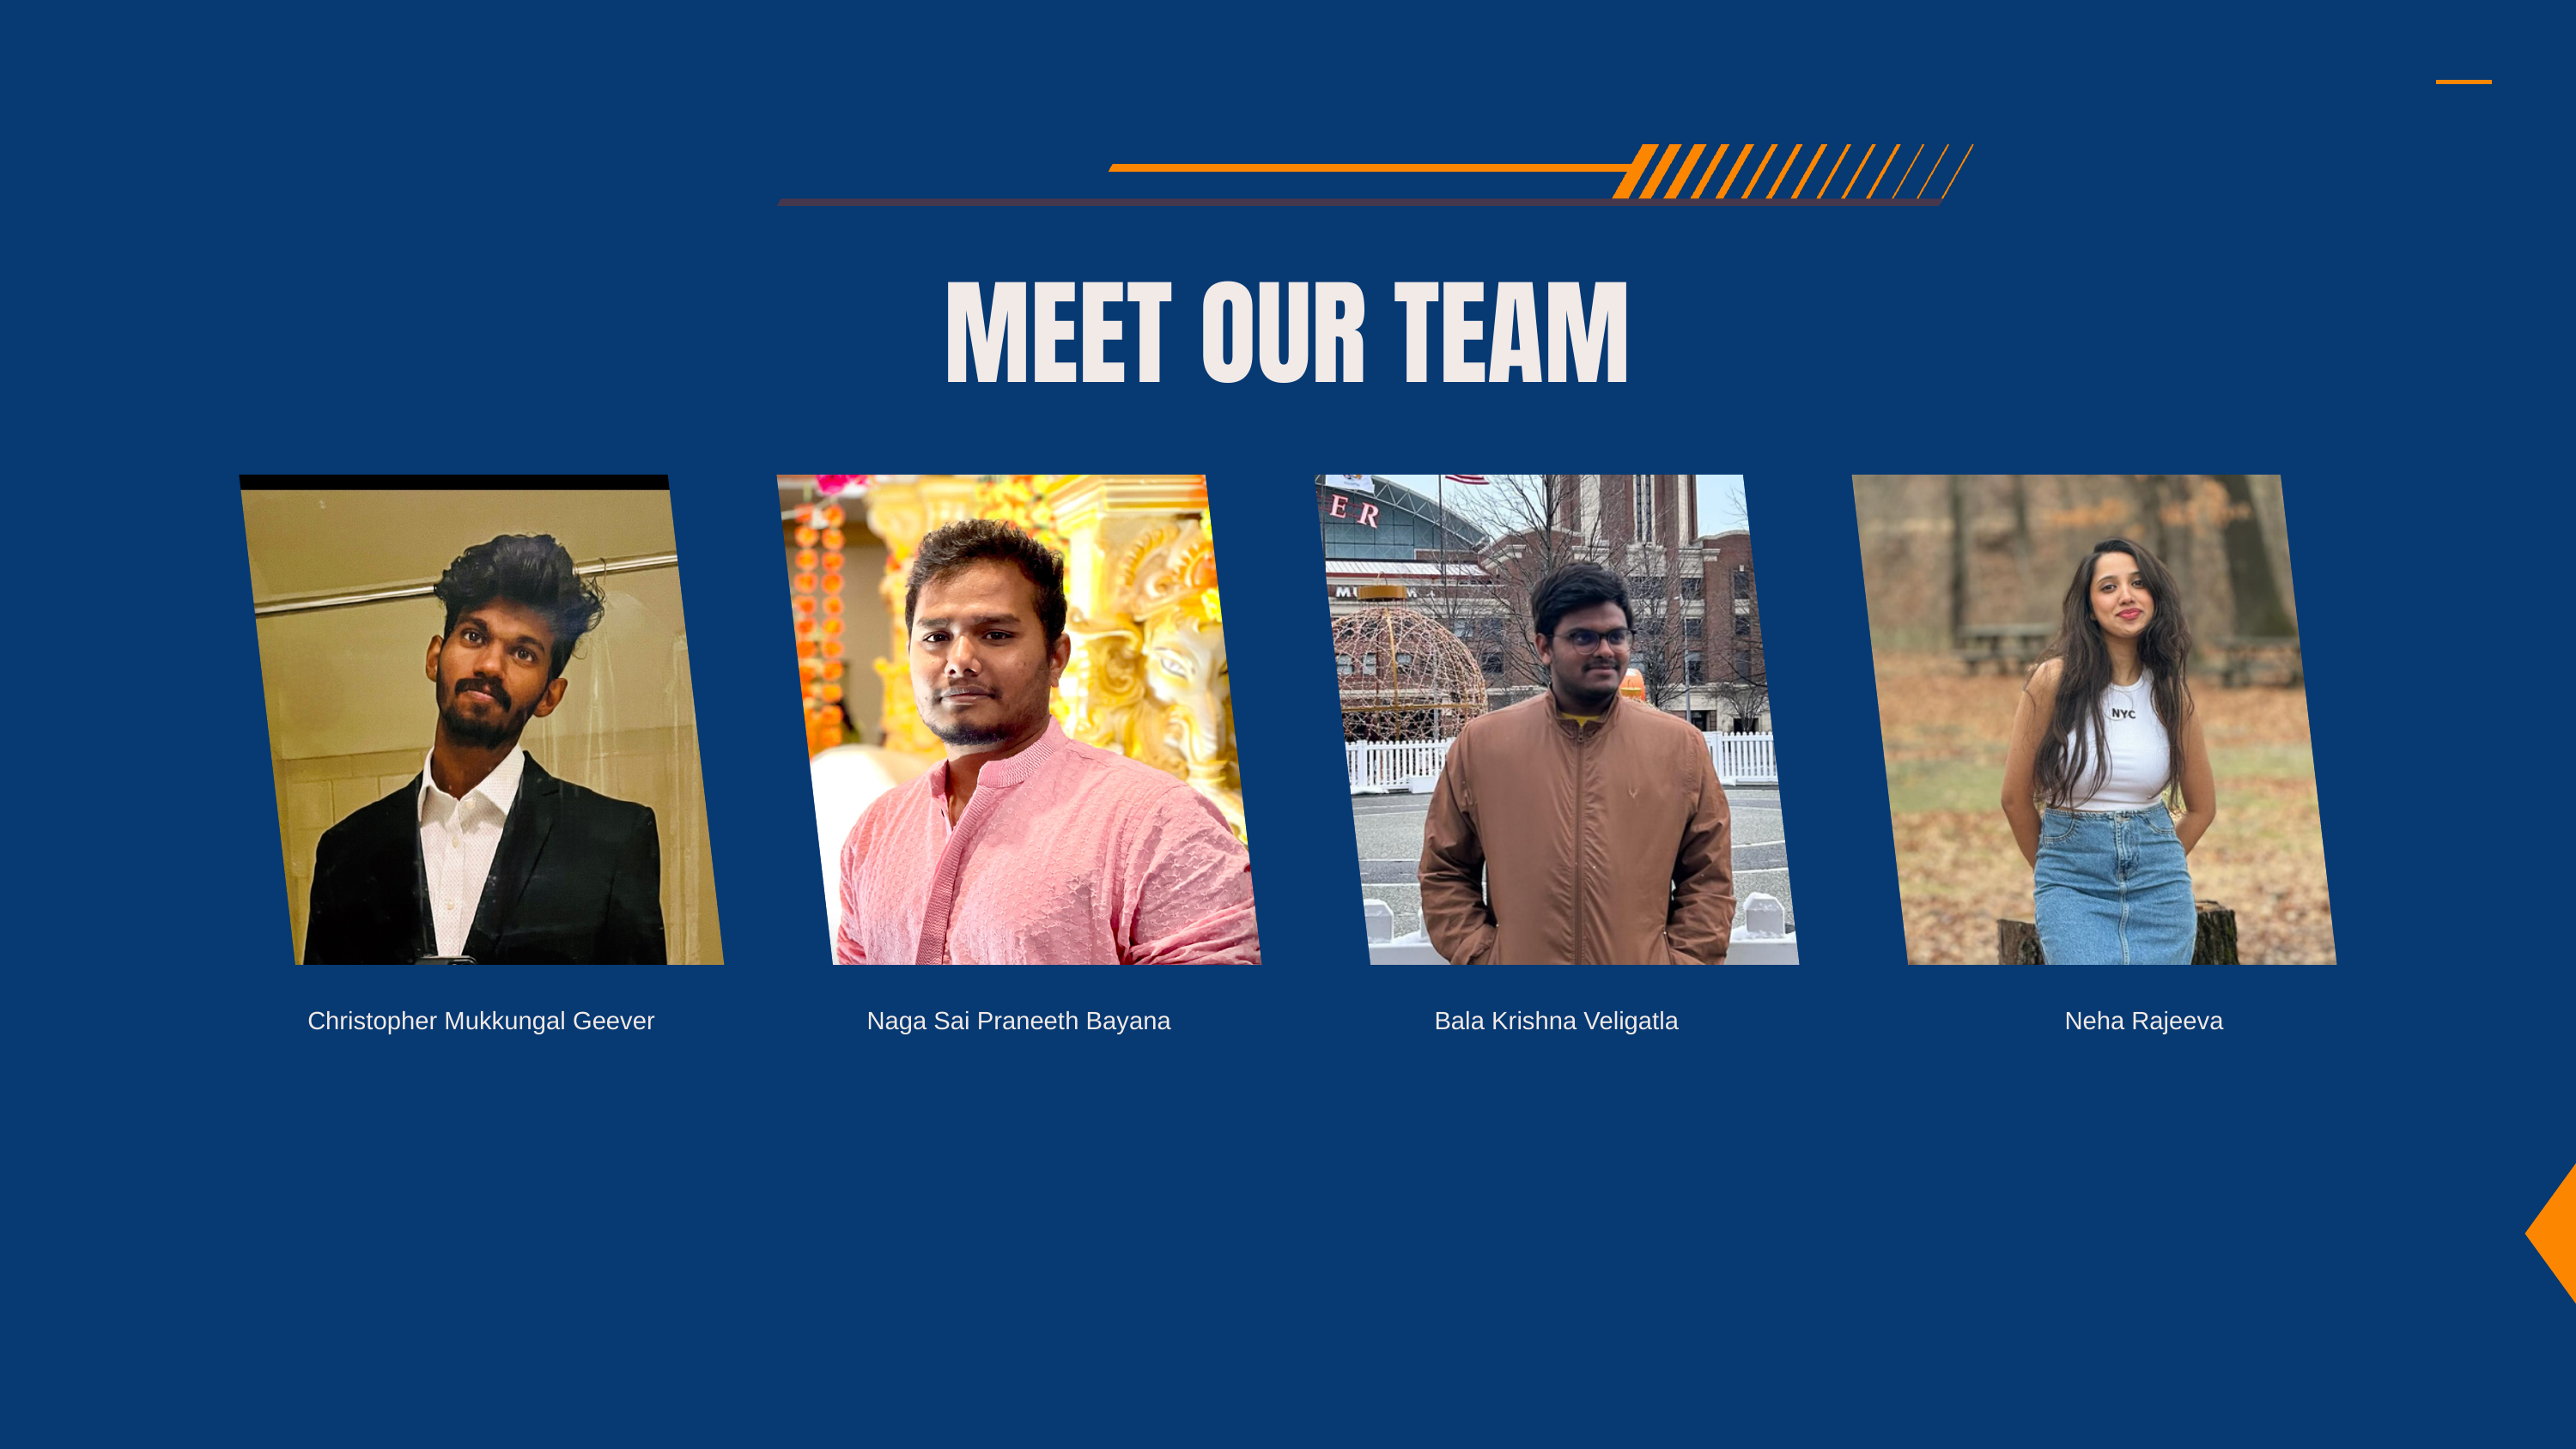

MEET OUR TEAM

Christopher Mukkungal Geever
Naga Sai Praneeth Bayana
Bala Krishna Veligatla
Neha Rajeeva